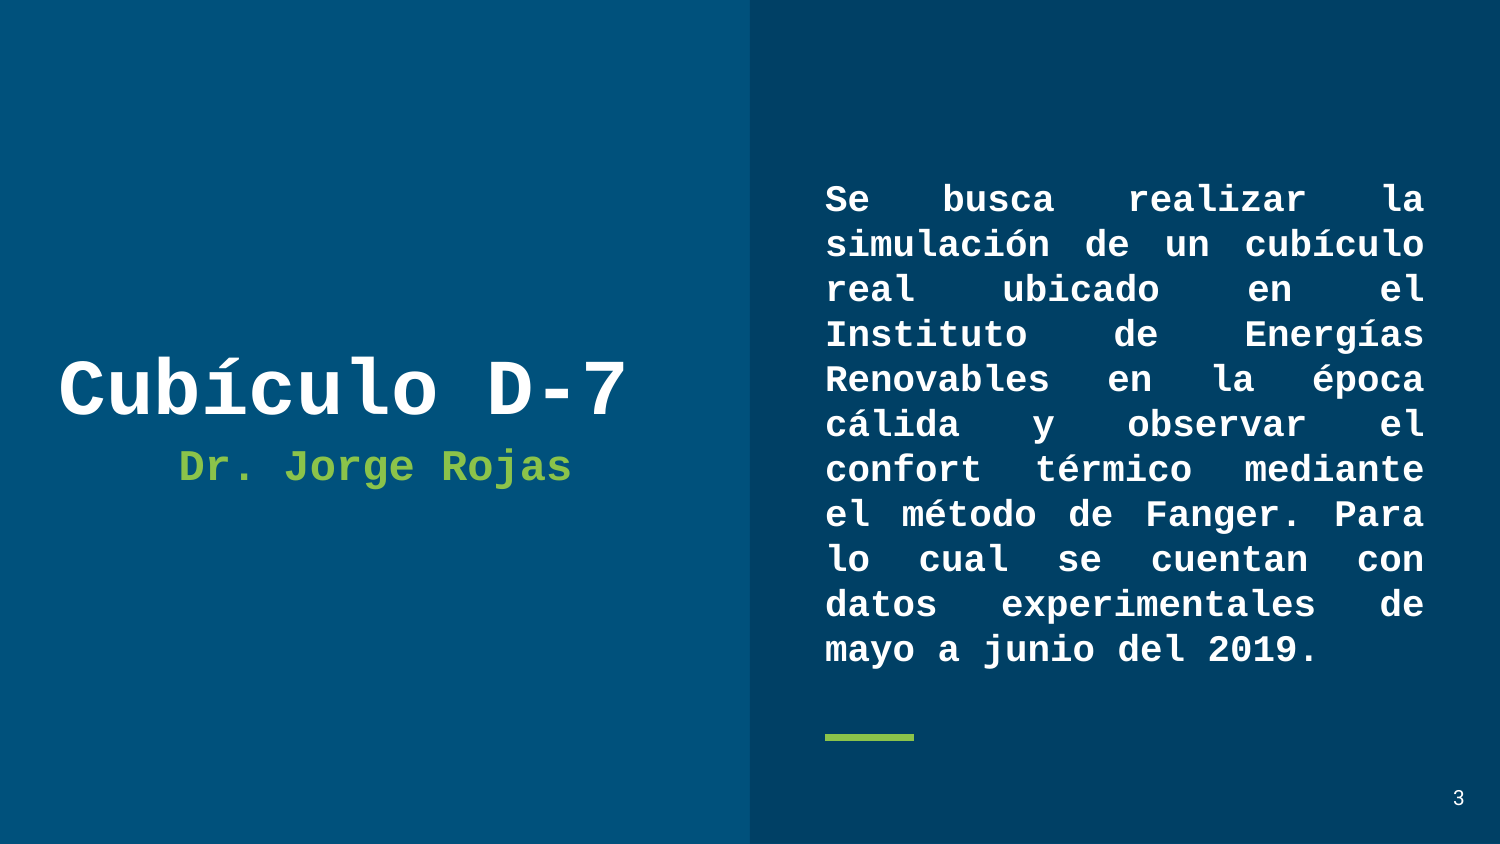

Se busca realizar la simulación de un cubículo real ubicado en el Instituto de Energías Renovables en la época cálida y observar el confort térmico mediante el método de Fanger. Para lo cual se cuentan con datos experimentales de mayo a junio del 2019.
# Cubículo D-7
Dr. Jorge Rojas
3